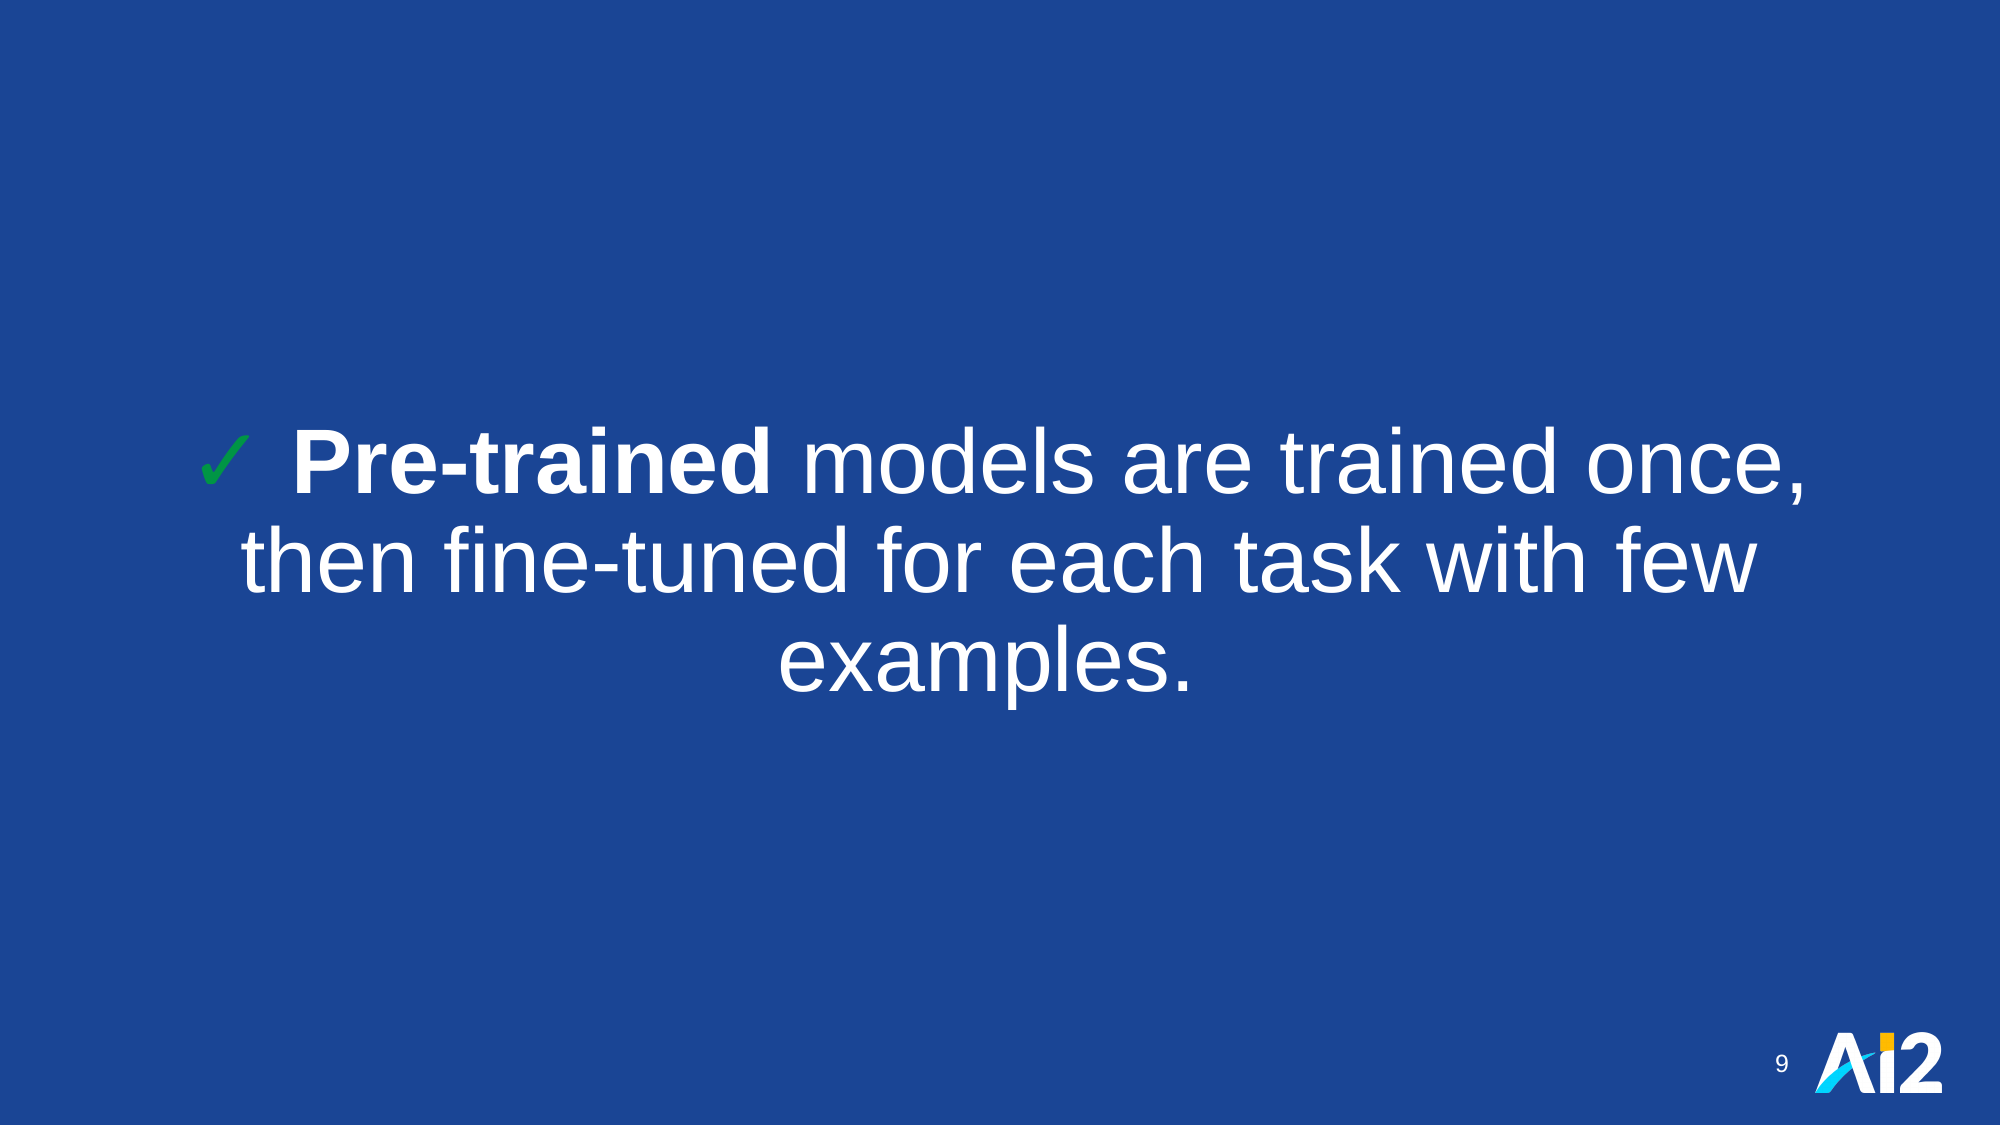

# ✓ Pre-trained models are trained once, then fine-tuned for each task with few examples.

9